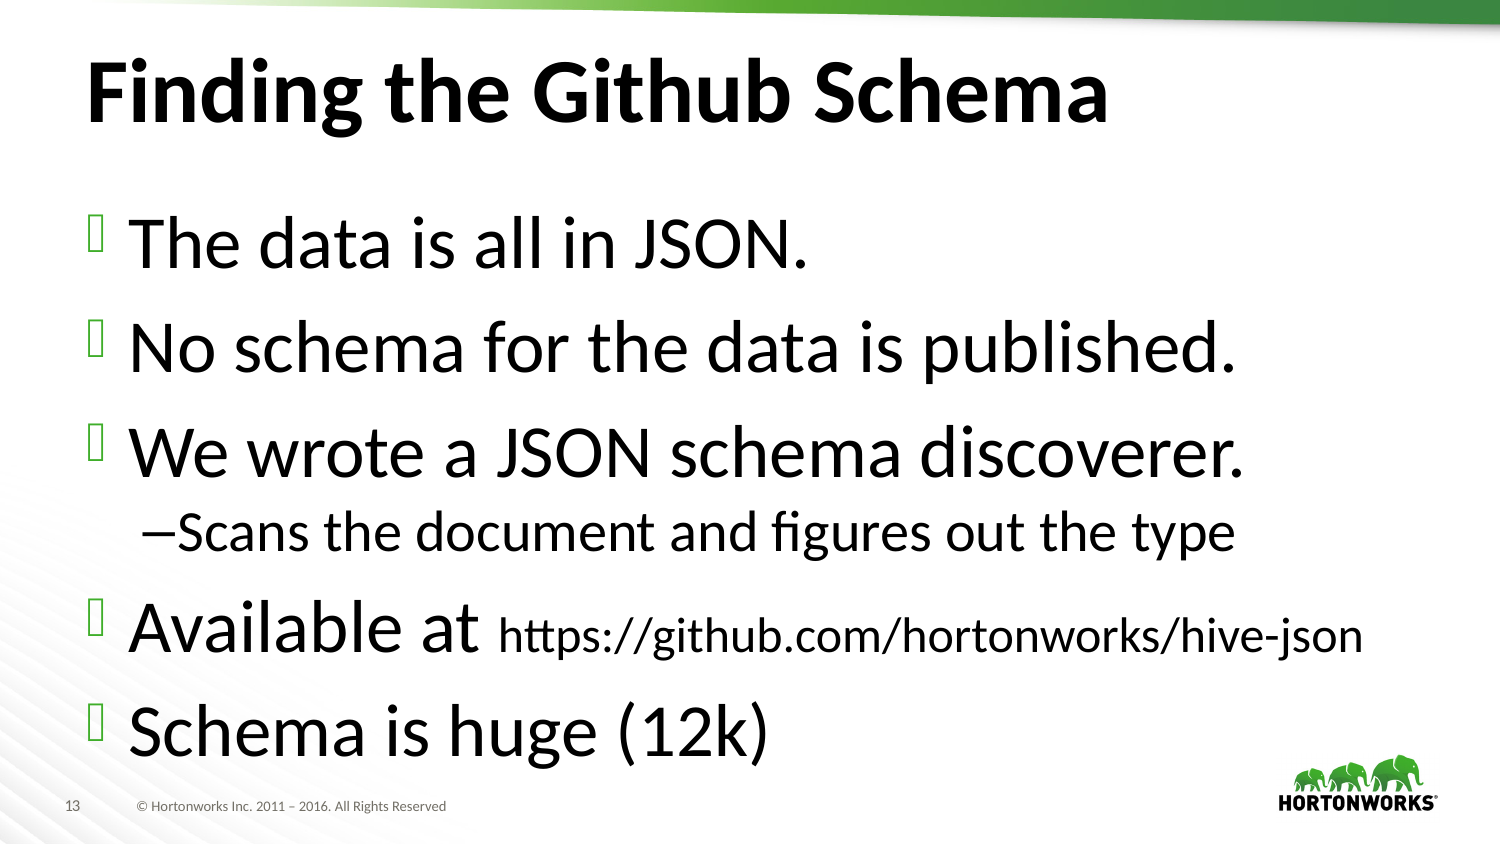

# Finding the Github Schema
The data is all in JSON.
No schema for the data is published.
We wrote a JSON schema discoverer.
Scans the document and figures out the type
Available at https://github.com/hortonworks/hive-json
Schema is huge (12k)